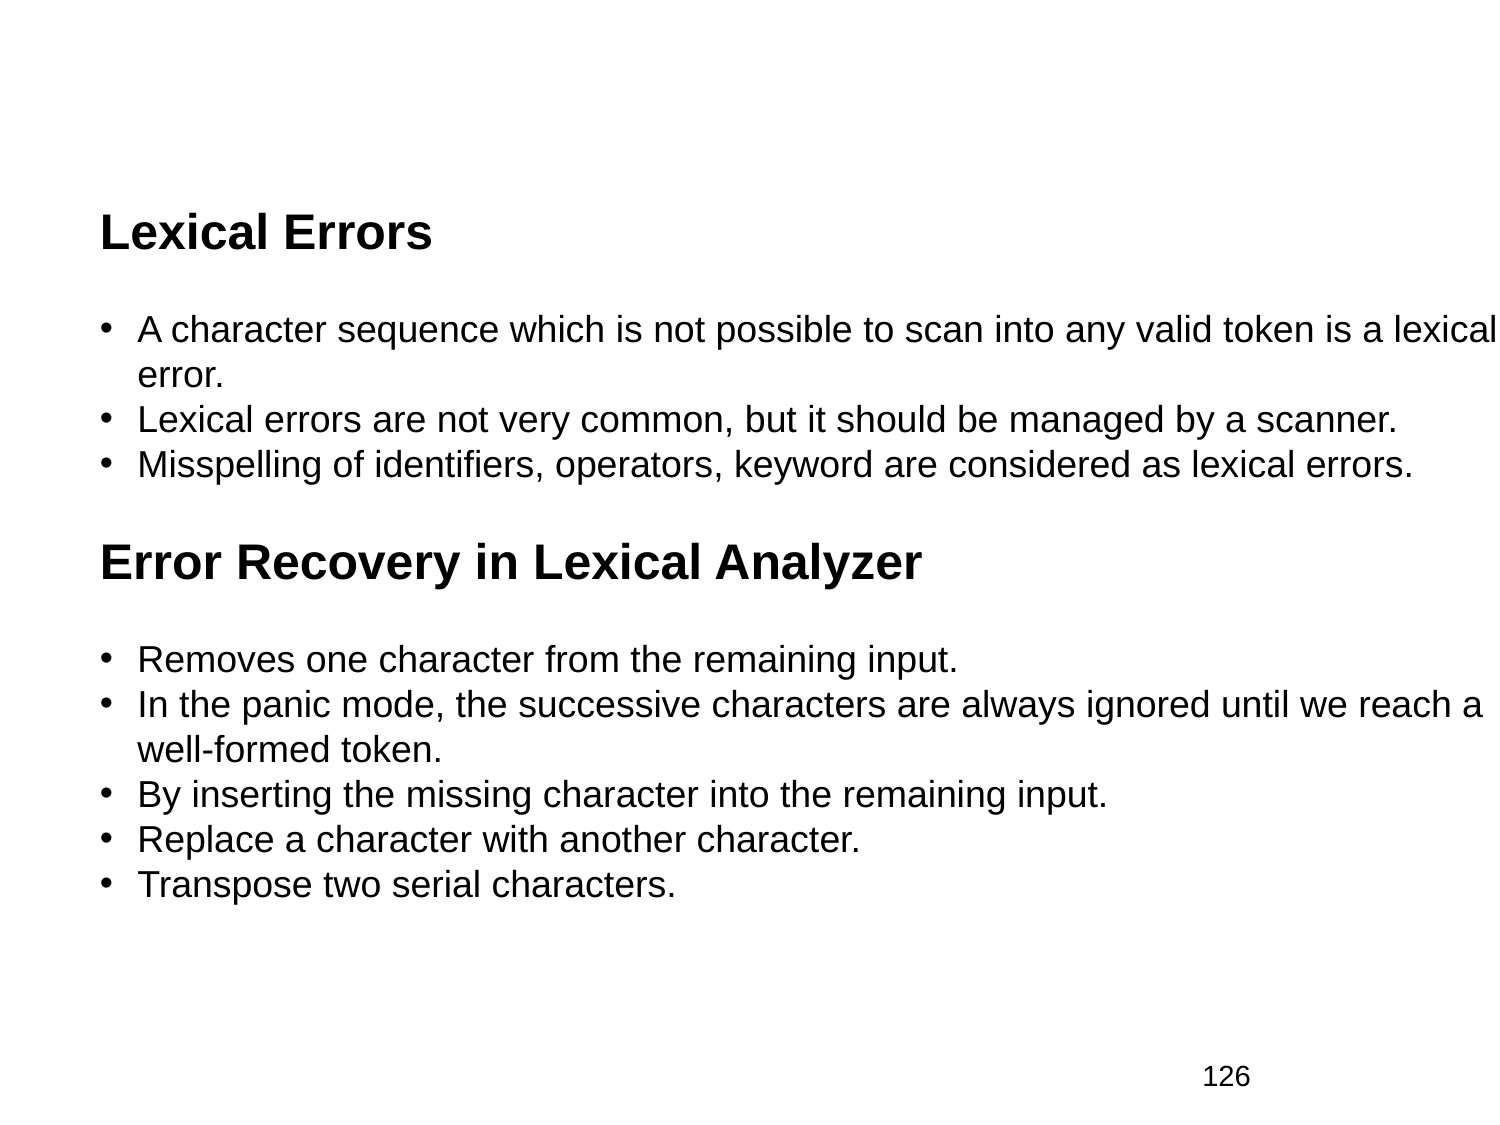

Lexical Errors

A character sequence which is not possible to scan into any valid token is a lexical error.
Lexical errors are not very common, but it should be managed by a scanner.
Misspelling of identifiers, operators, keyword are considered as lexical errors.

Error Recovery in Lexical Analyzer

Removes one character from the remaining input.
In the panic mode, the successive characters are always ignored until we reach a well-formed token.
By inserting the missing character into the remaining input.
Replace a character with another character.
Transpose two serial characters.

126